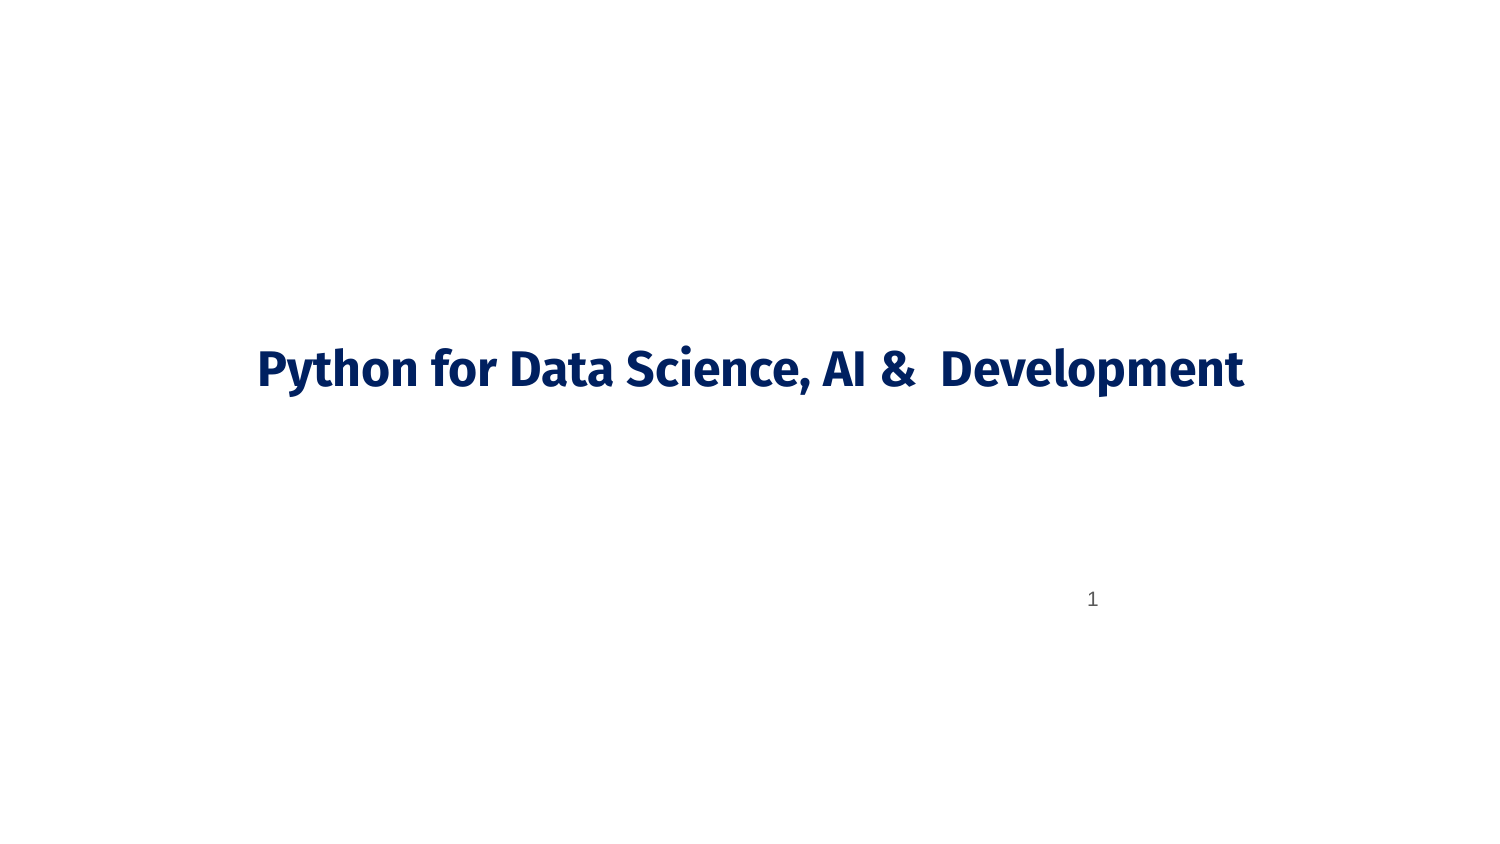

# Python for Data Science, AI &  Development
1